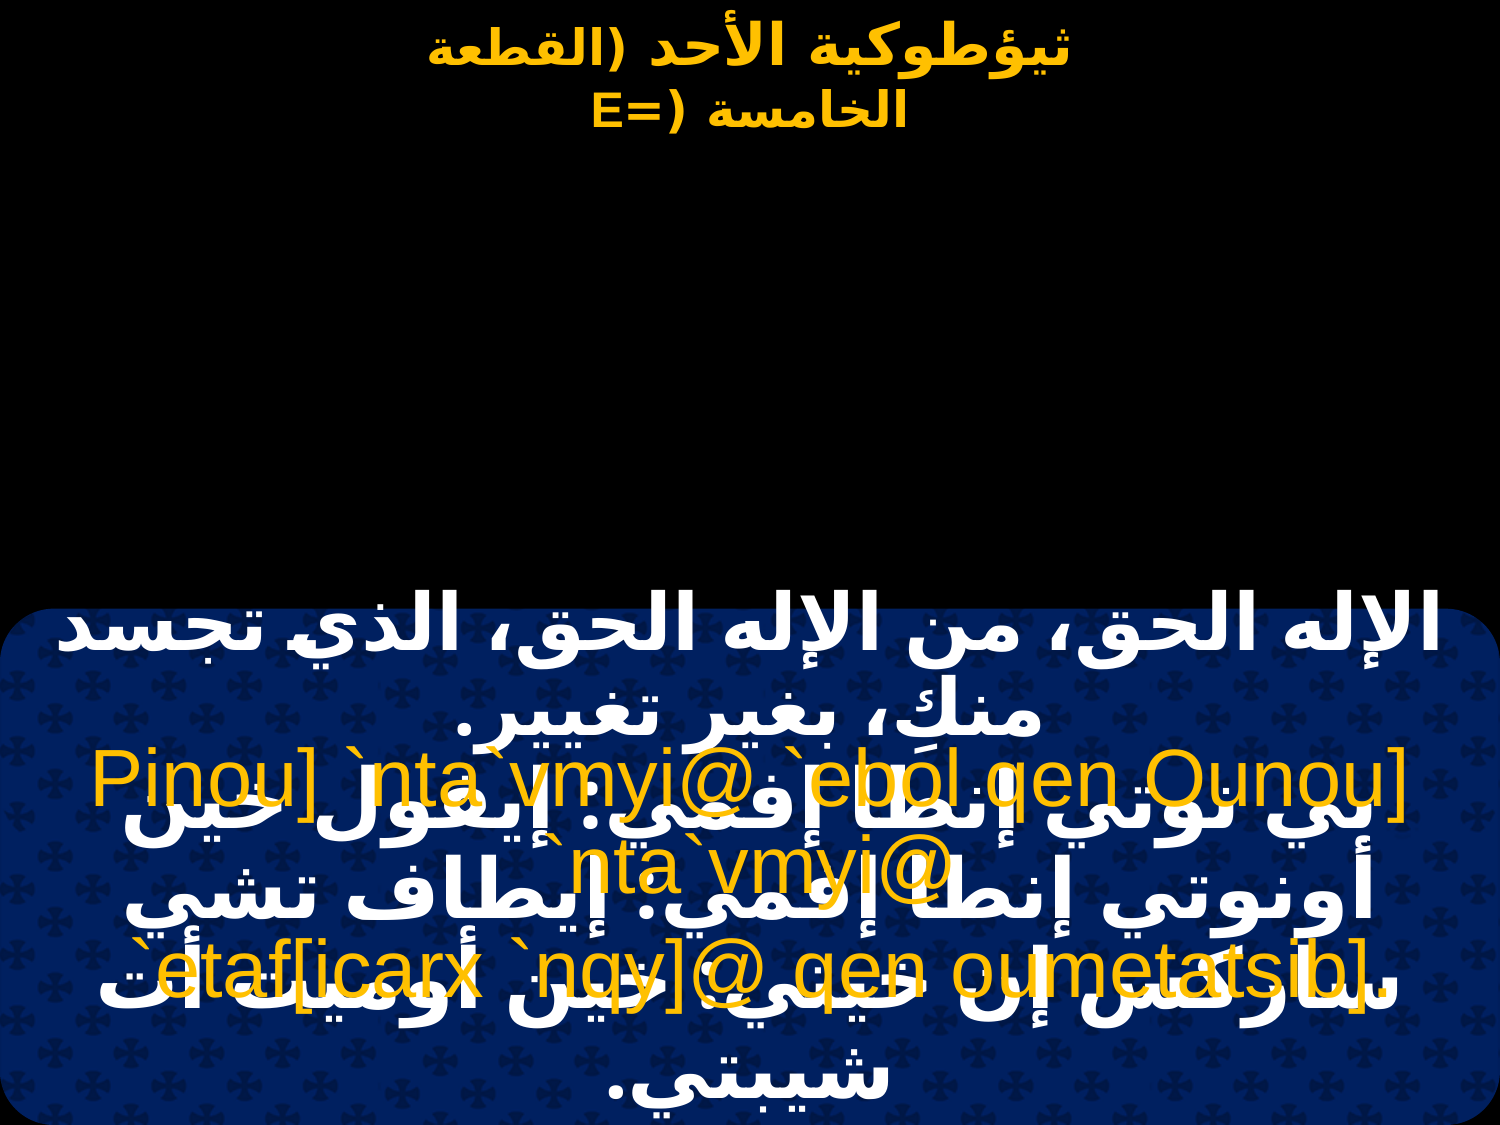

الإله الحق، من الإله الحق، الذي تجسد منكِ، بغير تغيير.
Pinou] `nta`vmyi@ `ebol qen Ounou] `nta`vmyi@
 `etaf[icarx `nqy]@ qen oumetatsib].

بي نوتي إنطا إفمي: إيفول خين أونوتي إنطا إفمي: إيطاف تشي ساركس إن خيتي: خين أوميت أت شيبتي.